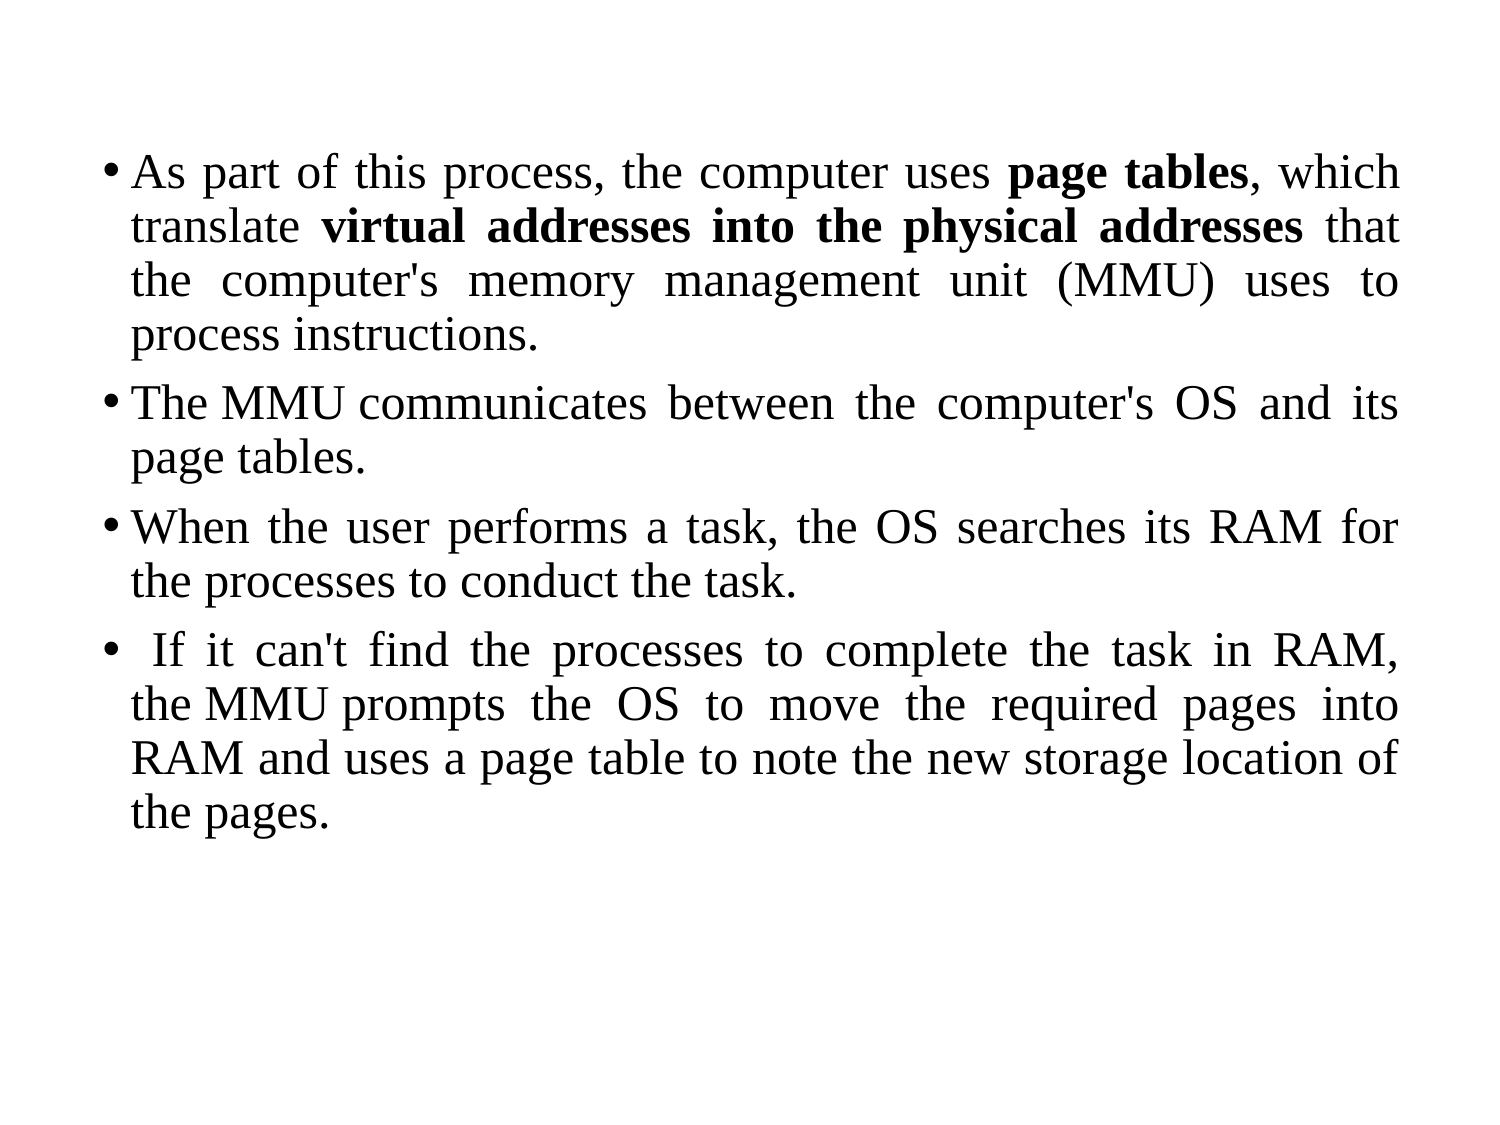

As part of this process, the computer uses page tables, which translate virtual addresses into the physical addresses that the computer's memory management unit (MMU) uses to process instructions.
The MMU communicates between the computer's OS and its page tables.
When the user performs a task, the OS searches its RAM for the processes to conduct the task.
 If it can't find the processes to complete the task in RAM, the MMU prompts the OS to move the required pages into RAM and uses a page table to note the new storage location of the pages.